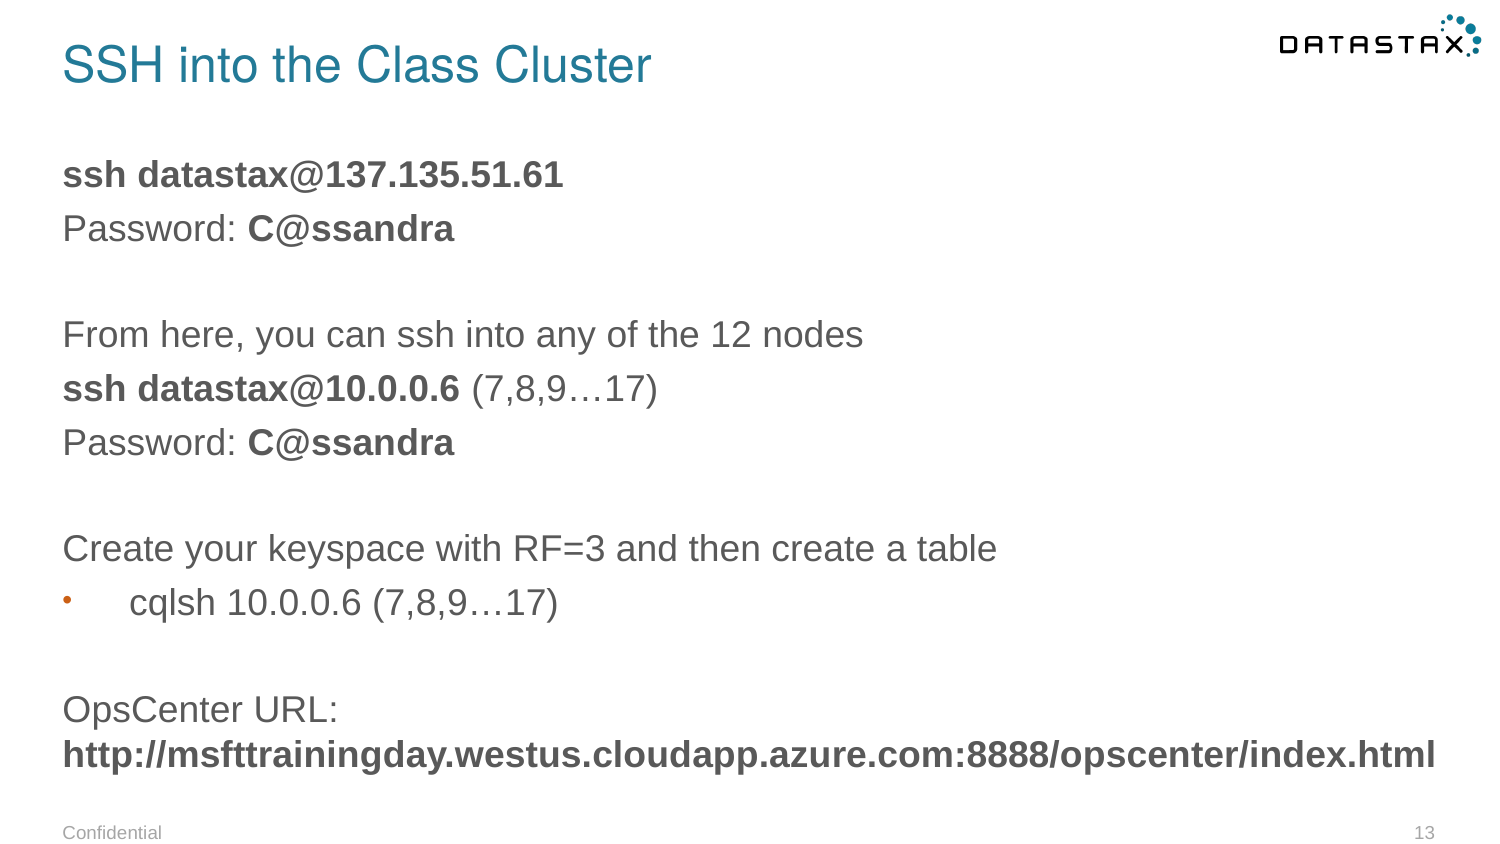

# SSH into the Class Cluster
ssh datastax@137.135.51.61
Password: C@ssandra

From here, you can ssh into any of the 12 nodes
ssh datastax@10.0.0.6 (7,8,9…17)
Password: C@ssandra

Create your keyspace with RF=3 and then create a table
cqlsh 10.0.0.6 (7,8,9…17)

OpsCenter URL: http://msfttrainingday.westus.cloudapp.azure.com:8888/opscenter/index.html
Confidential
13